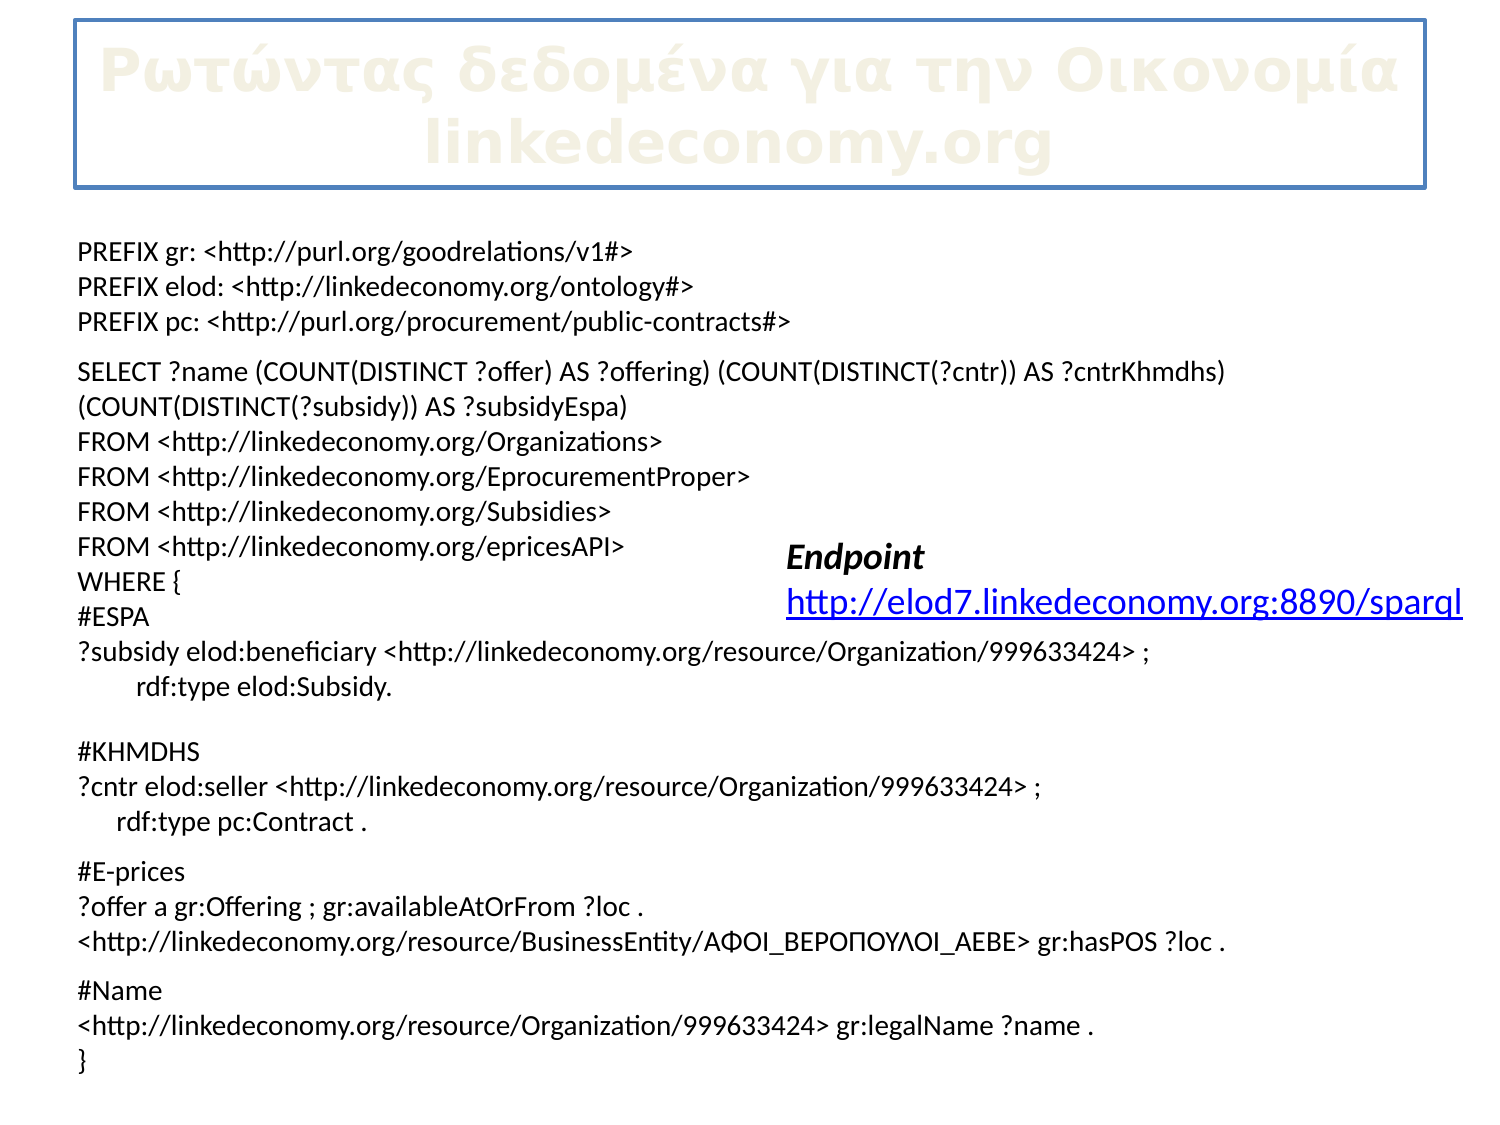

Ρωτώντας δεδομένα για την Οικονομία
linkedeconomy.org
PREFIX gr: <http://purl.org/goodrelations/v1#>
PREFIX elod: <http://linkedeconomy.org/ontology#>
PREFIX pc: <http://purl.org/procurement/public-contracts#>

SELECT ?name (COUNT(DISTINCT ?offer) AS ?offering) (COUNT(DISTINCT(?cntr)) AS ?cntrKhmdhs)  (COUNT(DISTINCT(?subsidy)) AS ?subsidyEspa)
FROM <http://linkedeconomy.org/Organizations>
FROM <http://linkedeconomy.org/EprocurementProper>
FROM <http://linkedeconomy.org/Subsidies>
FROM <http://linkedeconomy.org/epricesAPI>
WHERE {
#ESPA
?subsidy elod:beneficiary <http://linkedeconomy.org/resource/Organization/999633424> ;
         rdf:type elod:Subsidy.

#KHMDHS
?cntr elod:seller <http://linkedeconomy.org/resource/Organization/999633424> ;
      rdf:type pc:Contract .

#Ε-prices
?offer a gr:Offering ; gr:availableAtOrFrom ?loc . <http://linkedeconomy.org/resource/BusinessEntity/ΑΦΟΙ_ΒΕΡΟΠΟΥΛΟΙ_ΑΕΒΕ> gr:hasPOS ?loc .

#Name
<http://linkedeconomy.org/resource/Organization/999633424> gr:legalName ?name .
}
Endpoint
http://elod7.linkedeconomy.org:8890/sparql